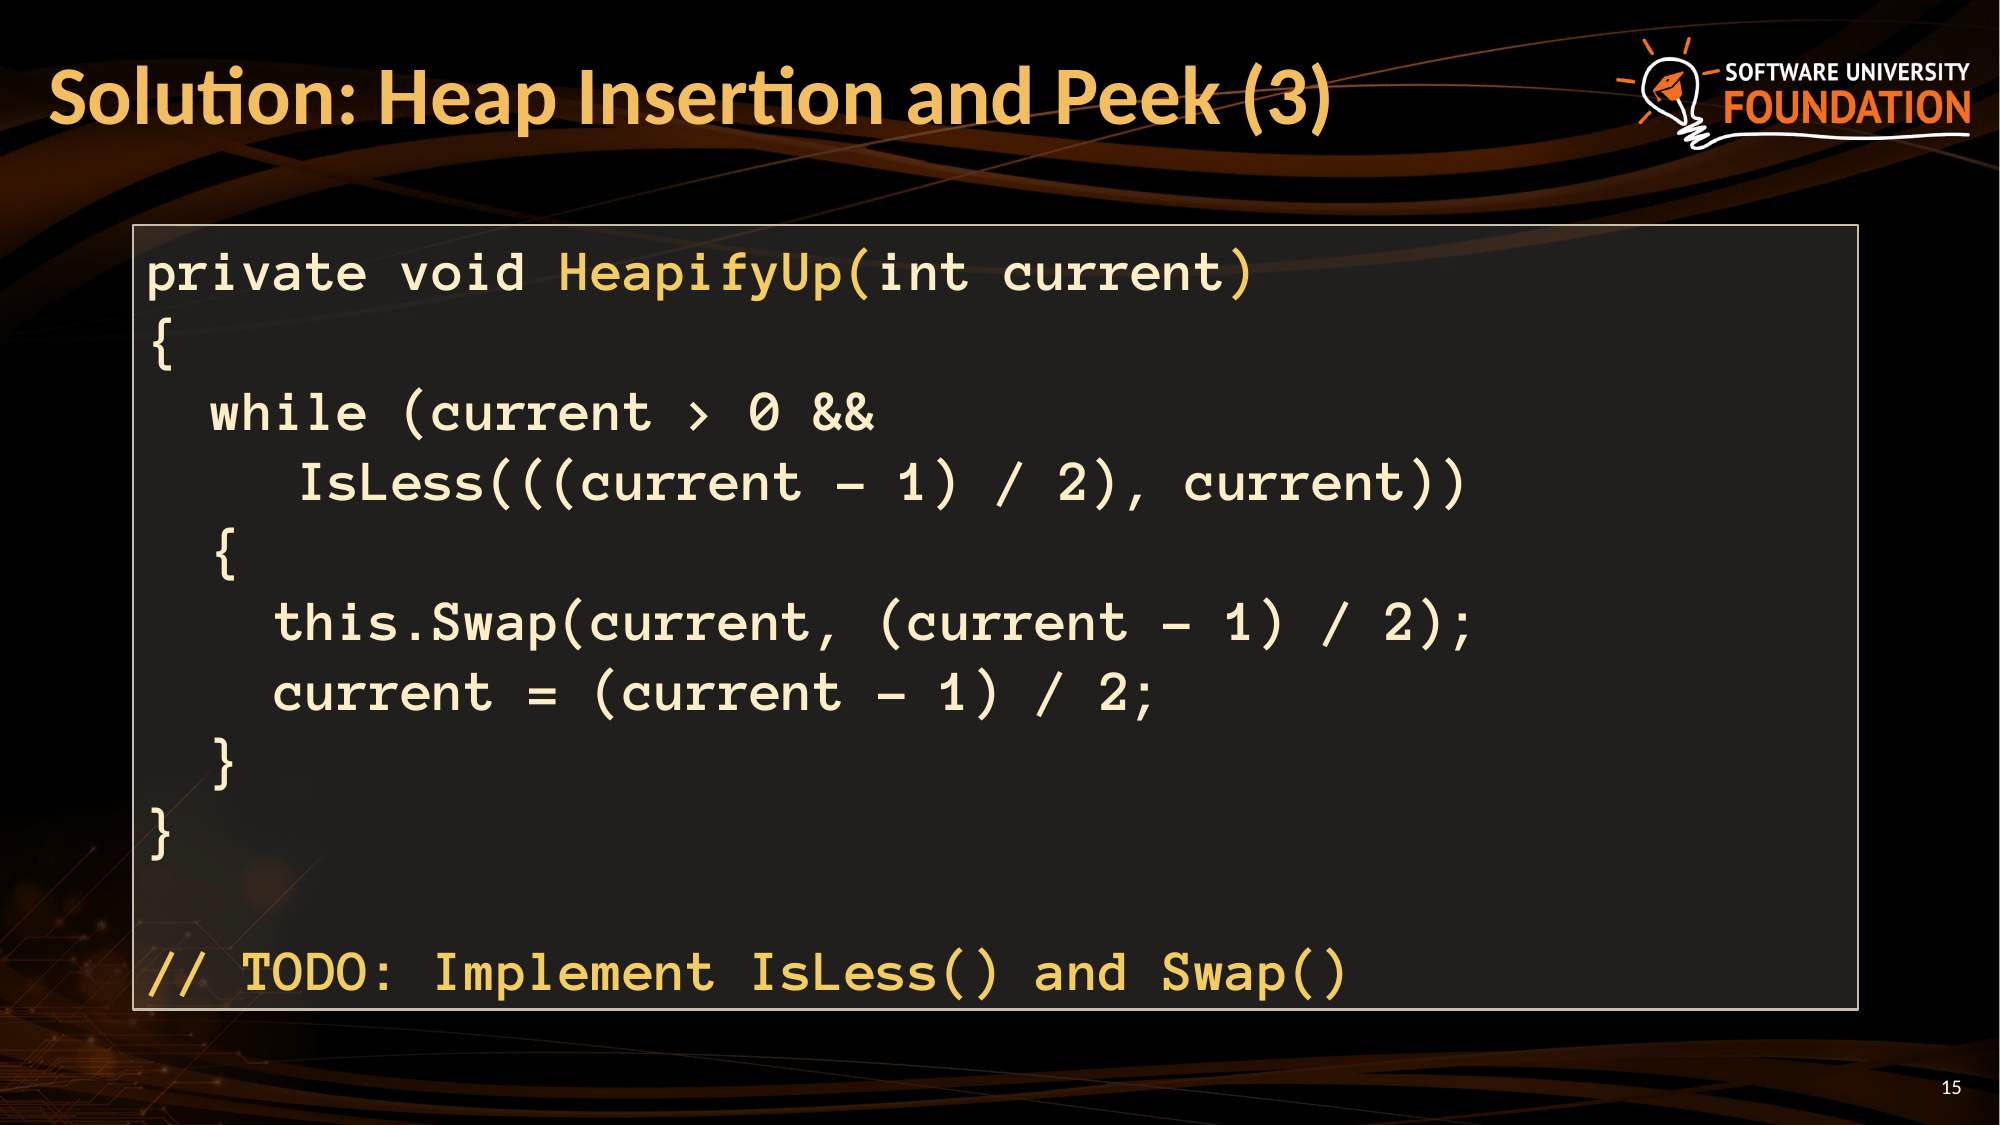

# Solution: Heap Insertion and Peek (3)
private void HeapifyUp(int current)
{
  while (current > 0 &&
	IsLess(((current - 1) / 2), current))
  {
    this.Swap(current, (current - 1) / 2);
    current = (current - 1) / 2;
  }
}

// TODO: Implement IsLess() and Swap()
15